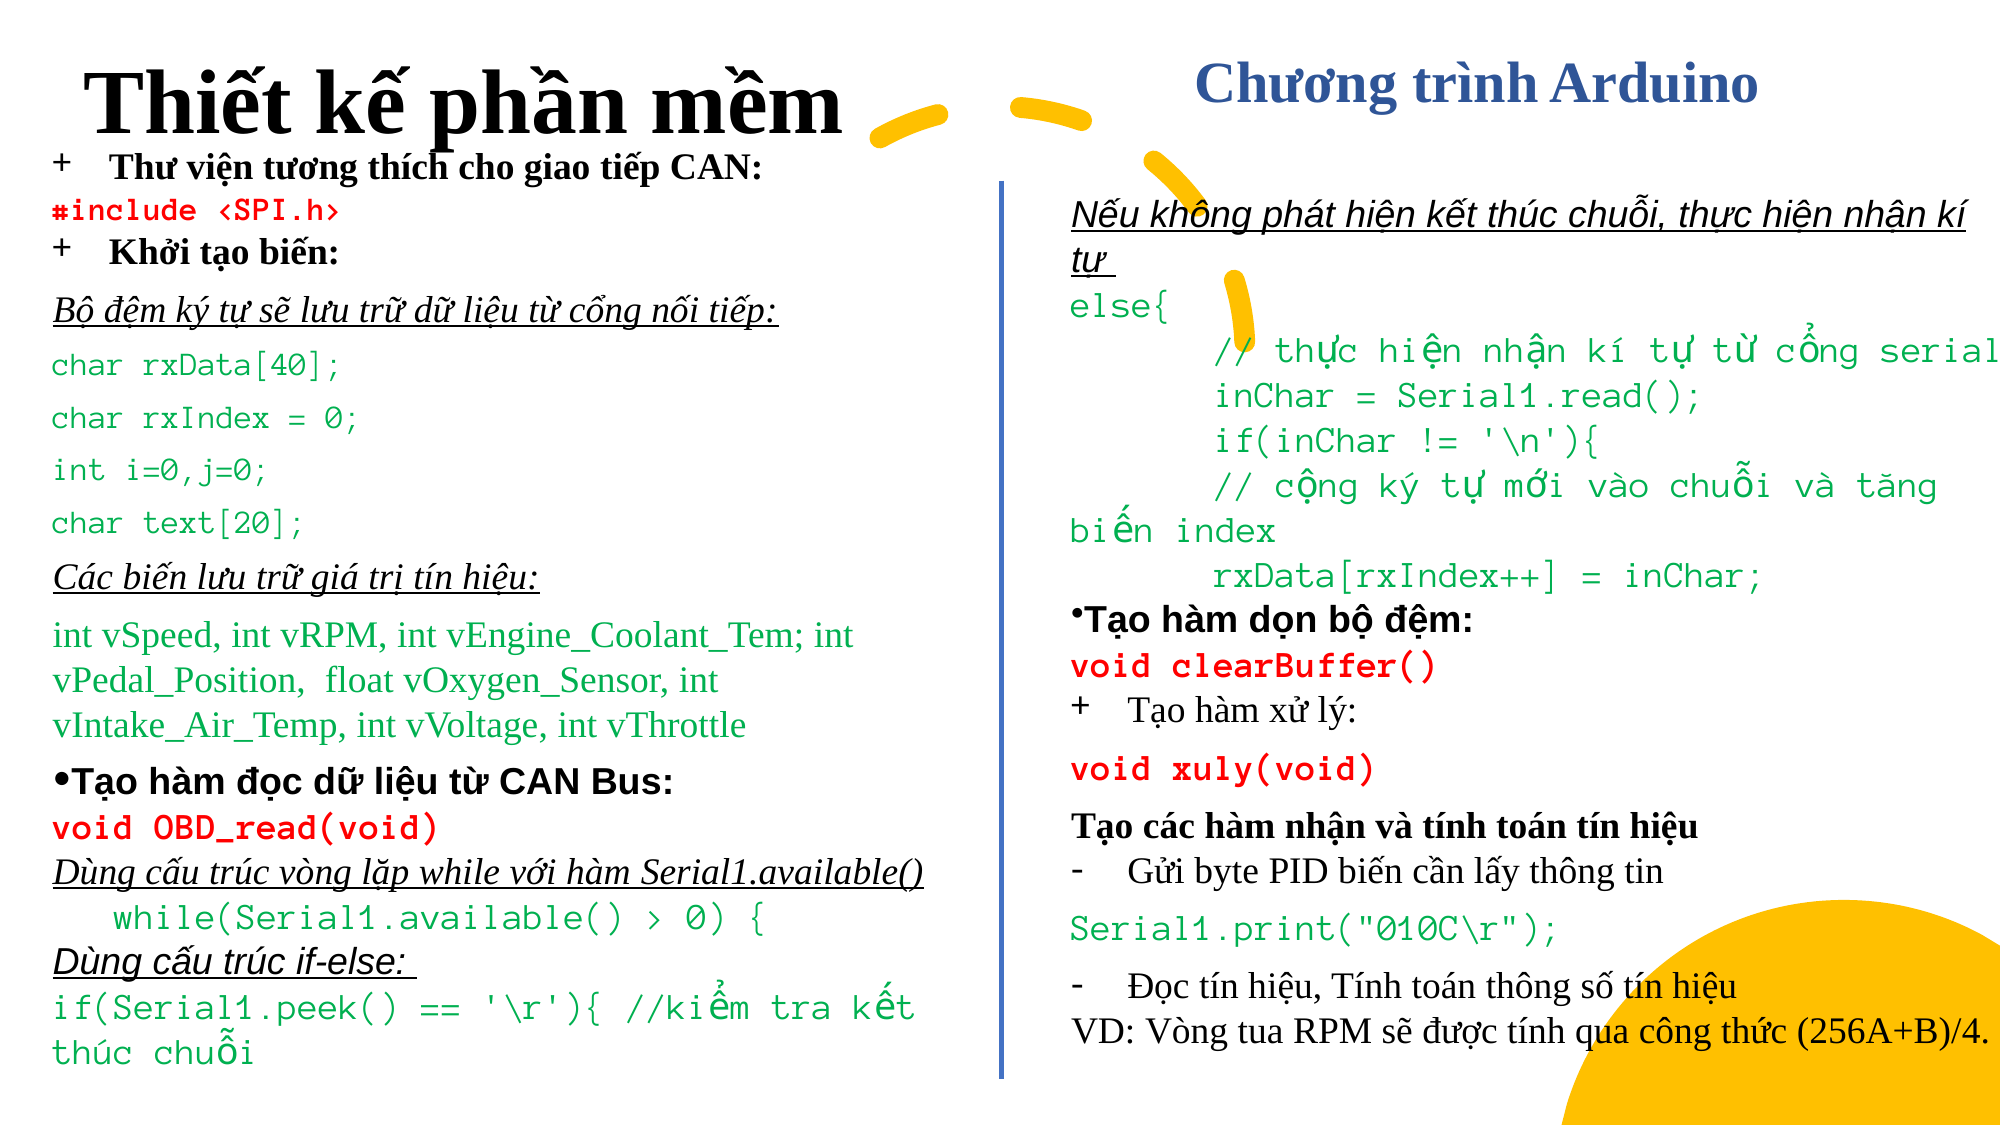

# Thiết kế phần mềm
Chương trình Arduino

Thư viện tương thích cho giao tiếp CAN:
#include <SPI.h>
Khởi tạo biến:
Bộ đệm ký tự sẽ lưu trữ dữ liệu từ cổng nối tiếp:
char rxData[40];
char rxIndex = 0;
int i=0,j=0;
char text[20];
Các biến lưu trữ giá trị tín hiệu:
int vSpeed, int vRPM, int vEngine_Coolant_Tem; int vPedal_Position,  float vOxygen_Sensor, int vIntake_Air_Temp, int vVoltage, int vThrottle_P
Tạo hàm đọc dữ liệu từ CAN Bus:
void OBD_read(void)
Dùng cấu trúc vòng lặp while với hàm Serial1.available()
   while(Serial1.available() > 0) {
Dùng cấu trúc if-else:
if(Serial1.peek() == '\r'){ //kiểm tra kết thúc chuỗi

Nếu không phát hiện kết thúc chuỗi, thực hiện nhận kí tự
else{
       // thực hiện nhận kí tự từ cổng serial
       inChar = Serial1.read();
       if(inChar != '\n'){
       // cộng ký tự mới vào chuỗi và tăng biến index
       rxData[rxIndex++] = inChar;
Tạo hàm dọn bộ đệm:
void clearBuffer()
Tạo hàm xử lý:
void xuly(void)
Tạo các hàm nhận và tính toán tín hiệu
Gửi byte PID biến cần lấy thông tin
Serial1.print("010C\r");
Đọc tín hiệu, Tính toán thông số tín hiệu
VD: Vòng tua RPM sẽ được tính qua công thức (256A+B)/4.